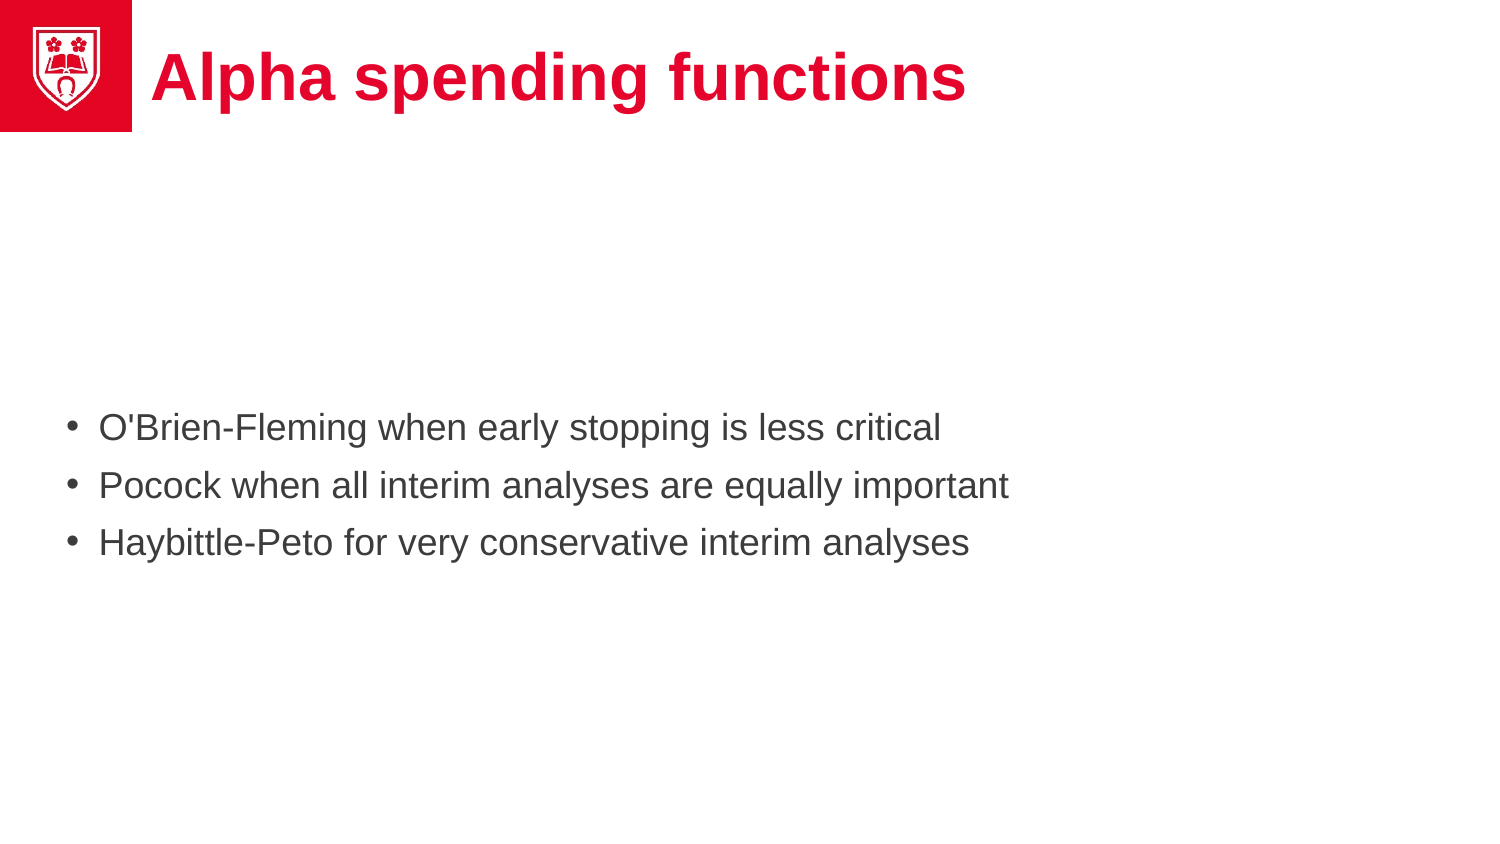

# Alpha spending functions
O'Brien-Fleming when early stopping is less critical
Pocock when all interim analyses are equally important
Haybittle-Peto for very conservative interim analyses